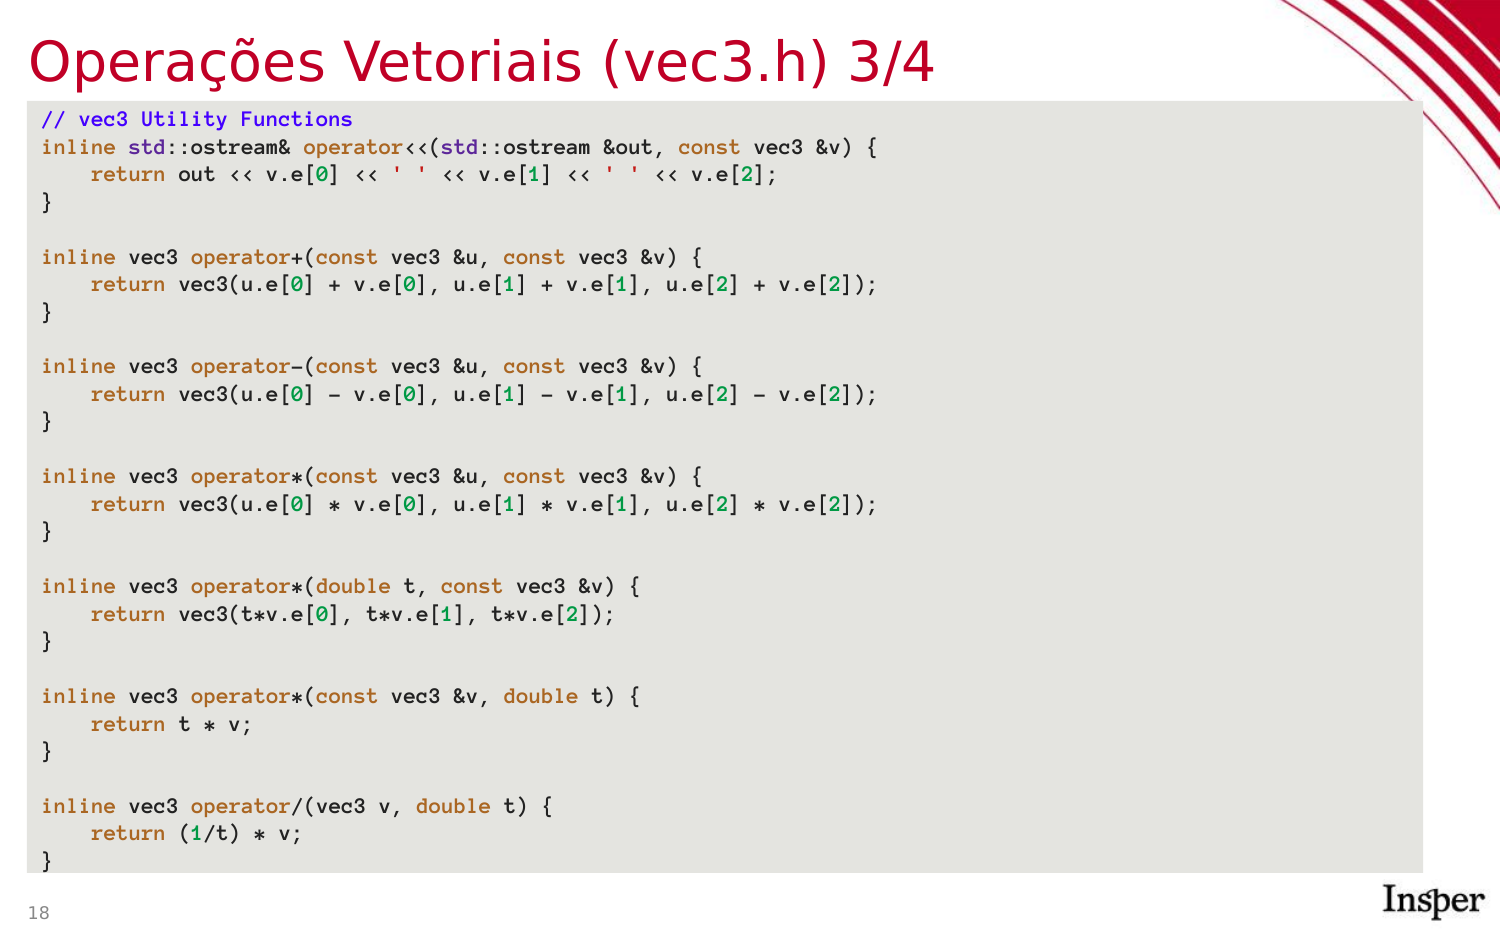

# Operações Vetoriais (vec3.h) 3/4
// vec3 Utility Functions
inline std::ostream& operator<<(std::ostream &out, const vec3 &v) {
    return out << v.e[0] << ' ' << v.e[1] << ' ' << v.e[2];
}

inline vec3 operator+(const vec3 &u, const vec3 &v) {
    return vec3(u.e[0] + v.e[0], u.e[1] + v.e[1], u.e[2] + v.e[2]);
}

inline vec3 operator-(const vec3 &u, const vec3 &v) {
    return vec3(u.e[0] - v.e[0], u.e[1] - v.e[1], u.e[2] - v.e[2]);
}

inline vec3 operator*(const vec3 &u, const vec3 &v) {
    return vec3(u.e[0] * v.e[0], u.e[1] * v.e[1], u.e[2] * v.e[2]);
}

inline vec3 operator*(double t, const vec3 &v) {
    return vec3(t*v.e[0], t*v.e[1], t*v.e[2]);
}

inline vec3 operator*(const vec3 &v, double t) {
    return t * v;
}

inline vec3 operator/(vec3 v, double t) {
    return (1/t) * v;
}
18